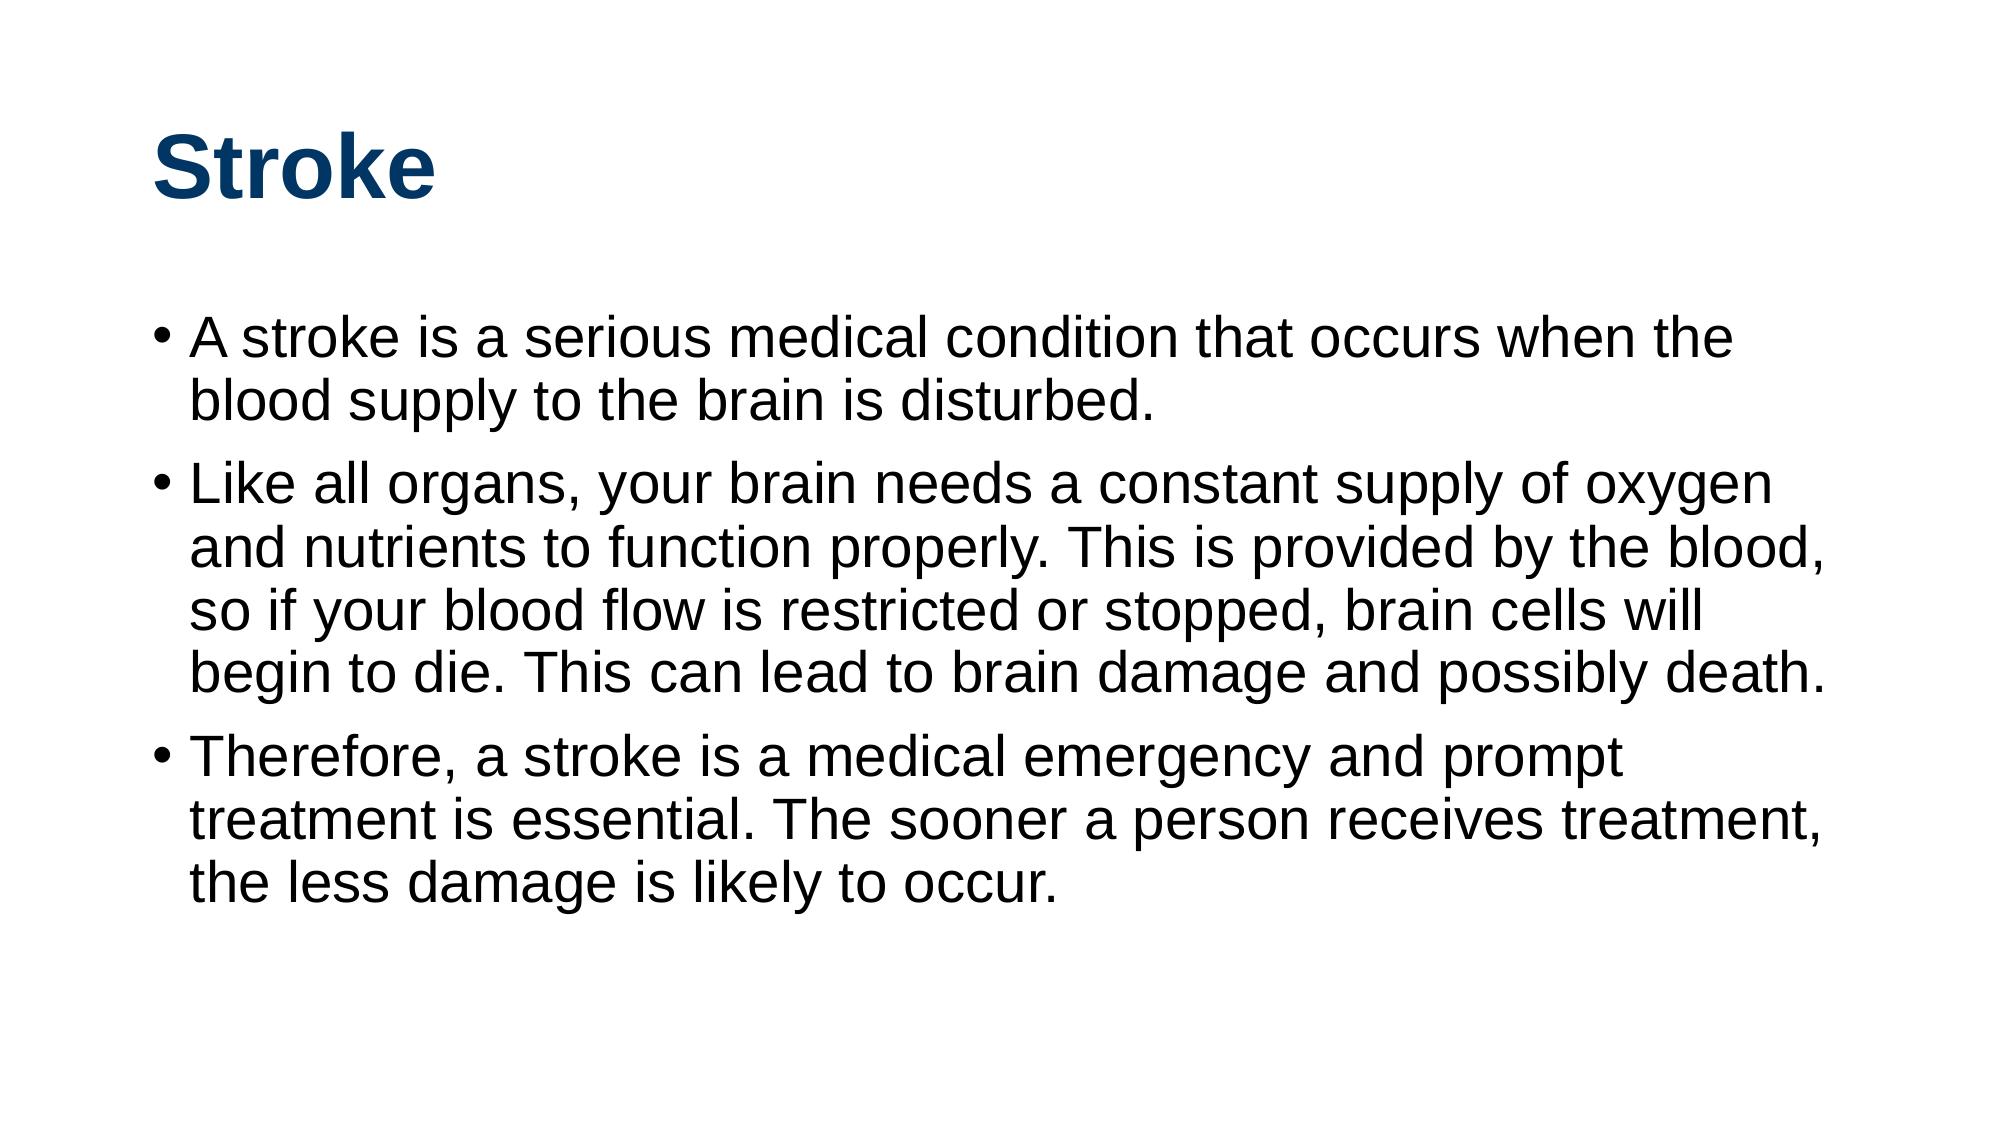

# Stroke
A stroke is a serious medical condition that occurs when the blood supply to the brain is disturbed.
Like all organs, your brain needs a constant supply of oxygen and nutrients to function properly. This is provided by the blood, so if your blood flow is restricted or stopped, brain cells will begin to die. This can lead to brain damage and possibly death.
Therefore, a stroke is a medical emergency and prompt treatment is essential. The sooner a person receives treatment, the less damage is likely to occur.